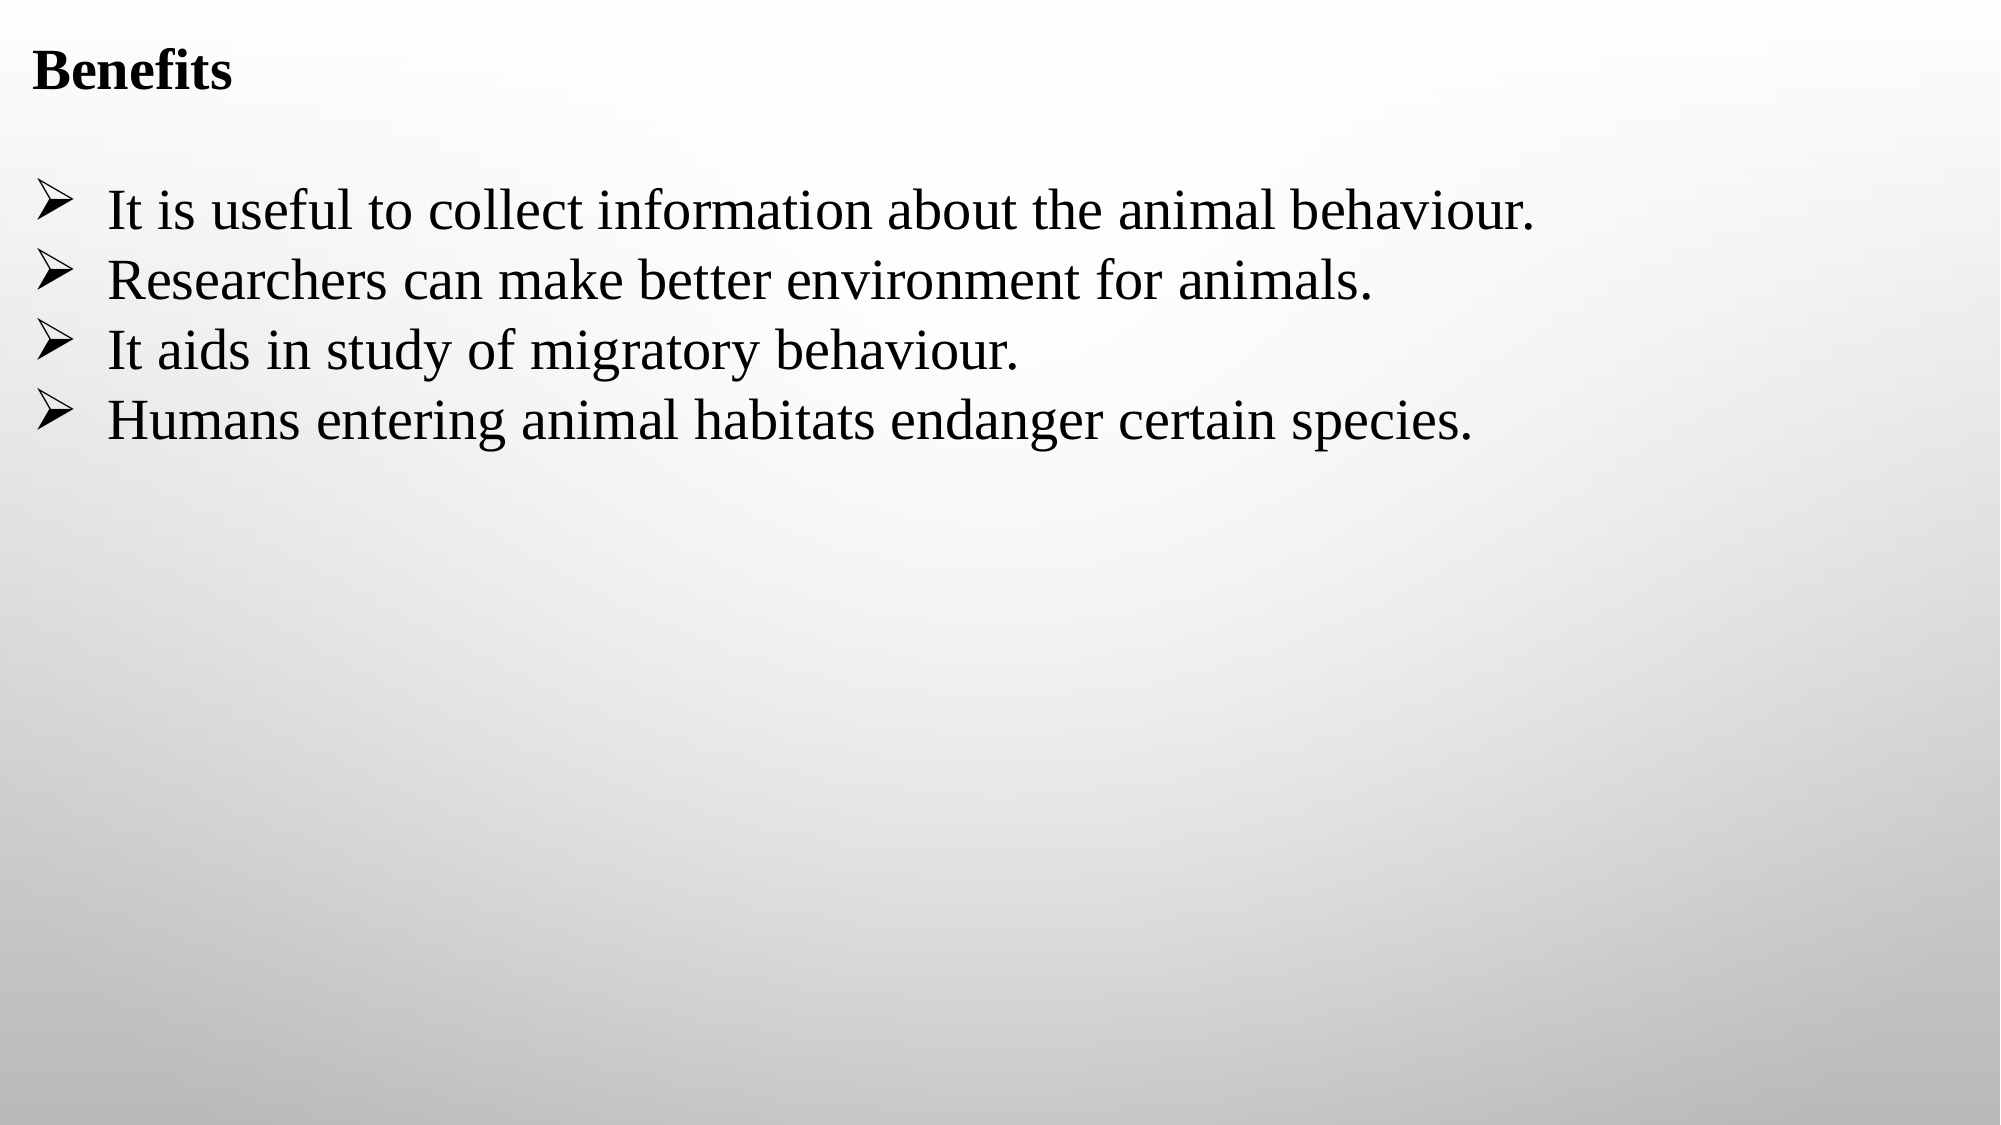

Benefits

It is useful to collect information about the animal behaviour.
Researchers can make better environment for animals.
It aids in study of migratory behaviour.
Humans entering animal habitats endanger certain species.